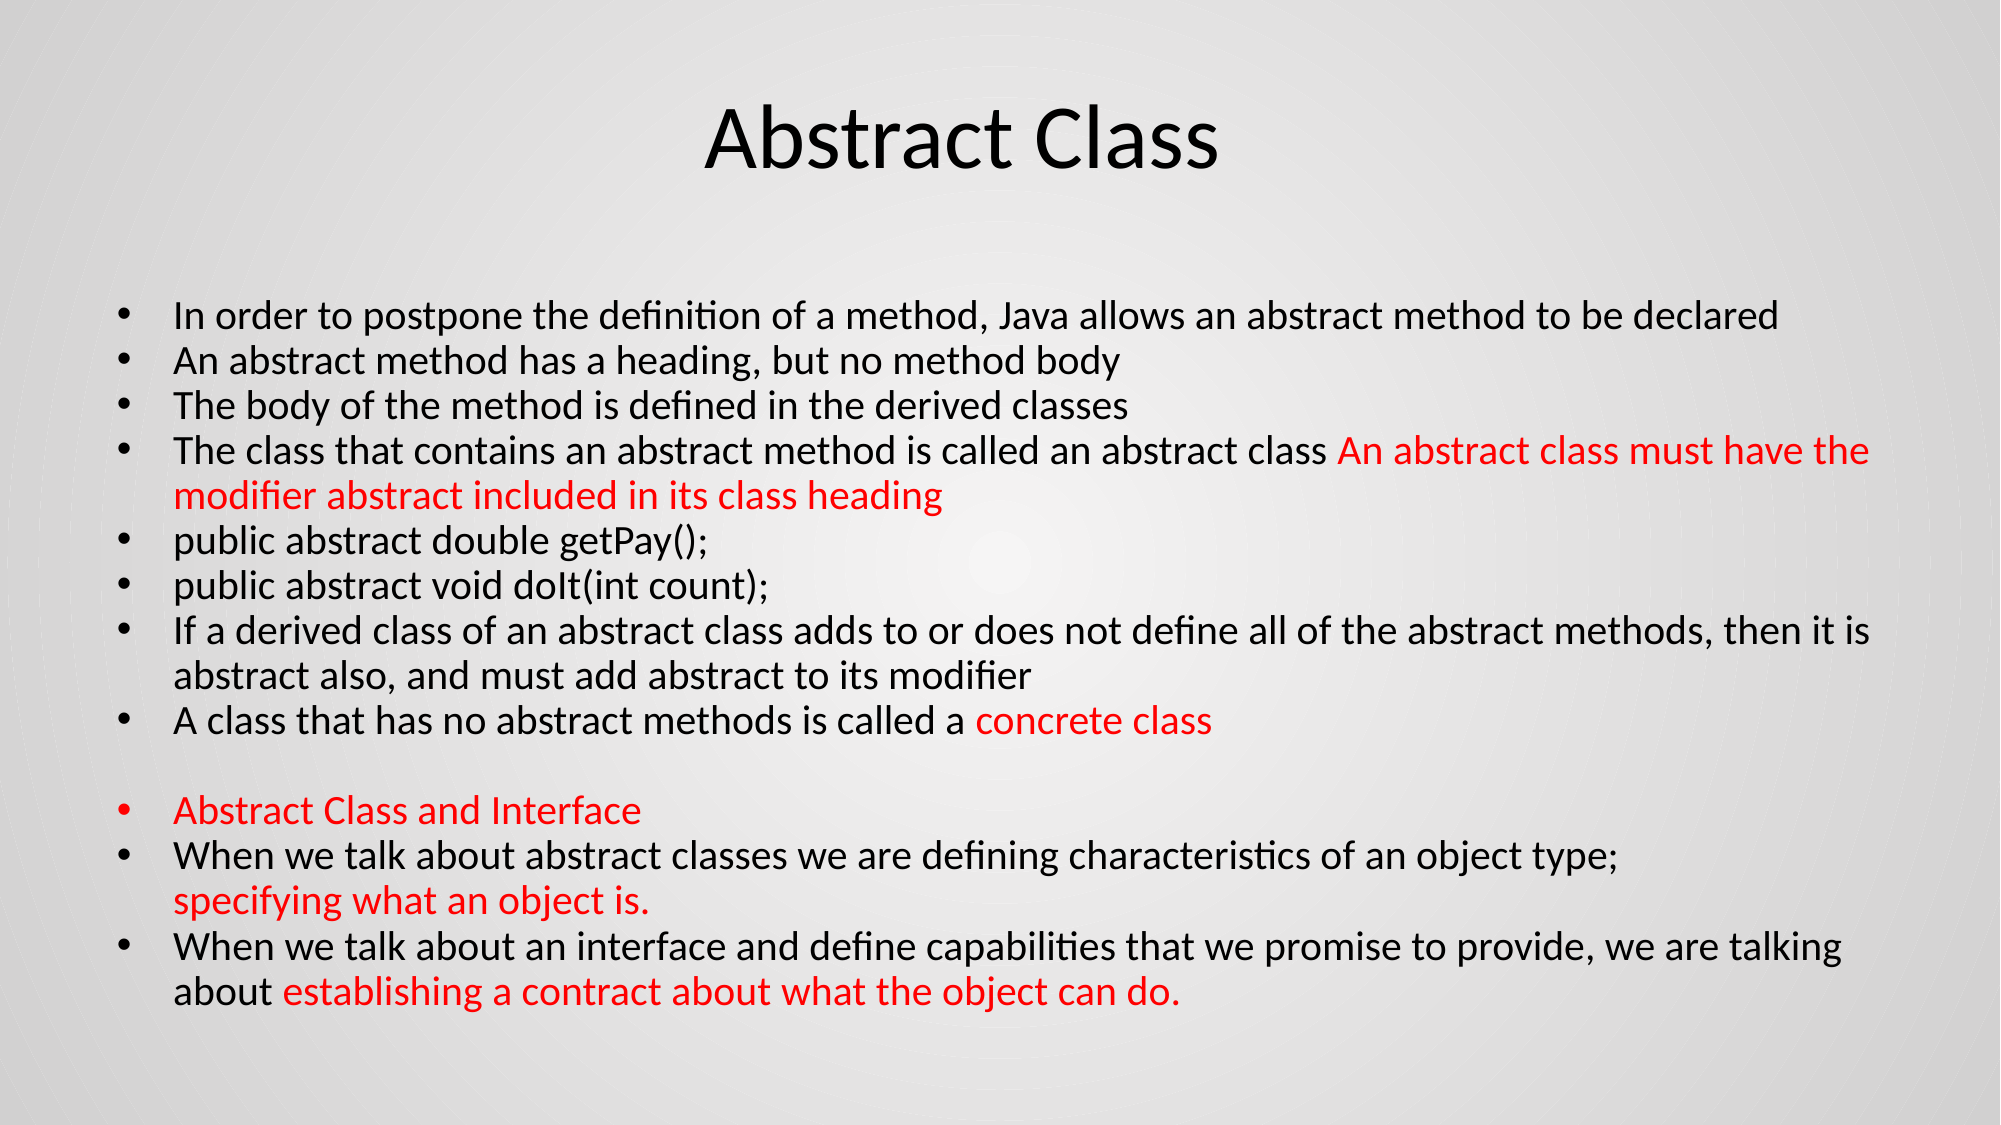

# Abstract Class

In order to postpone the definition of a method, Java allows an abstract method to be declared
An abstract method has a heading, but no method body
The body of the method is defined in the derived classes
The class that contains an abstract method is called an abstract class An abstract class must have the modifier abstract included in its class heading
public abstract double getPay();
public abstract void doIt(int count);
If a derived class of an abstract class adds to or does not define all of the abstract methods, then it is abstract also, and must add abstract to its modifier
A class that has no abstract methods is called a concrete class

Abstract Class and Interface
When we talk about abstract classes we are defining characteristics of an object type; specifying what an object is.
When we talk about an interface and define capabilities that we promise to provide, we are talking about establishing a contract about what the object can do.